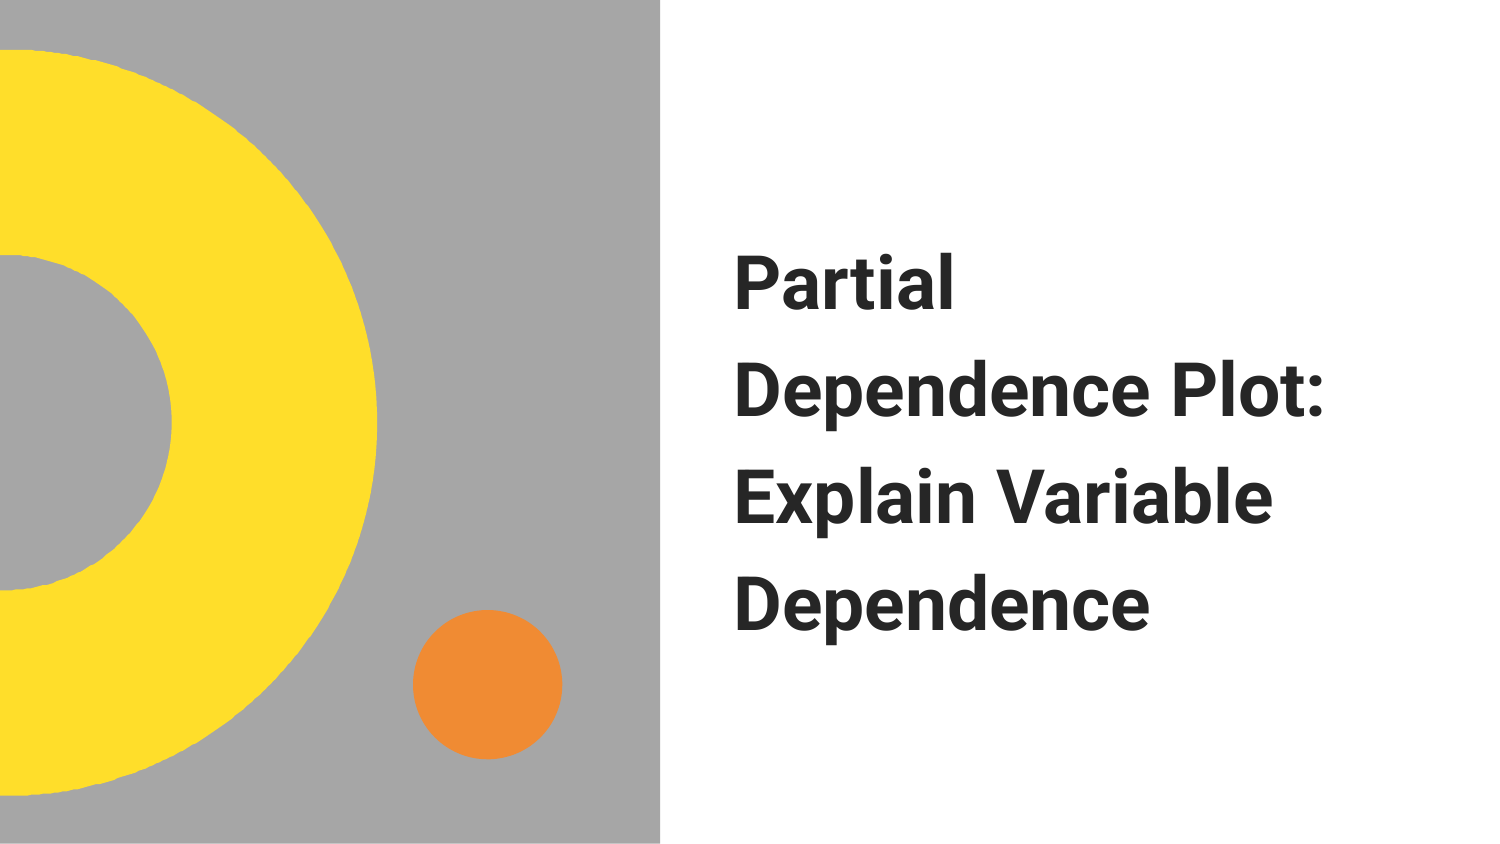

# Partial Dependence Plot: Explain Variable Dependence